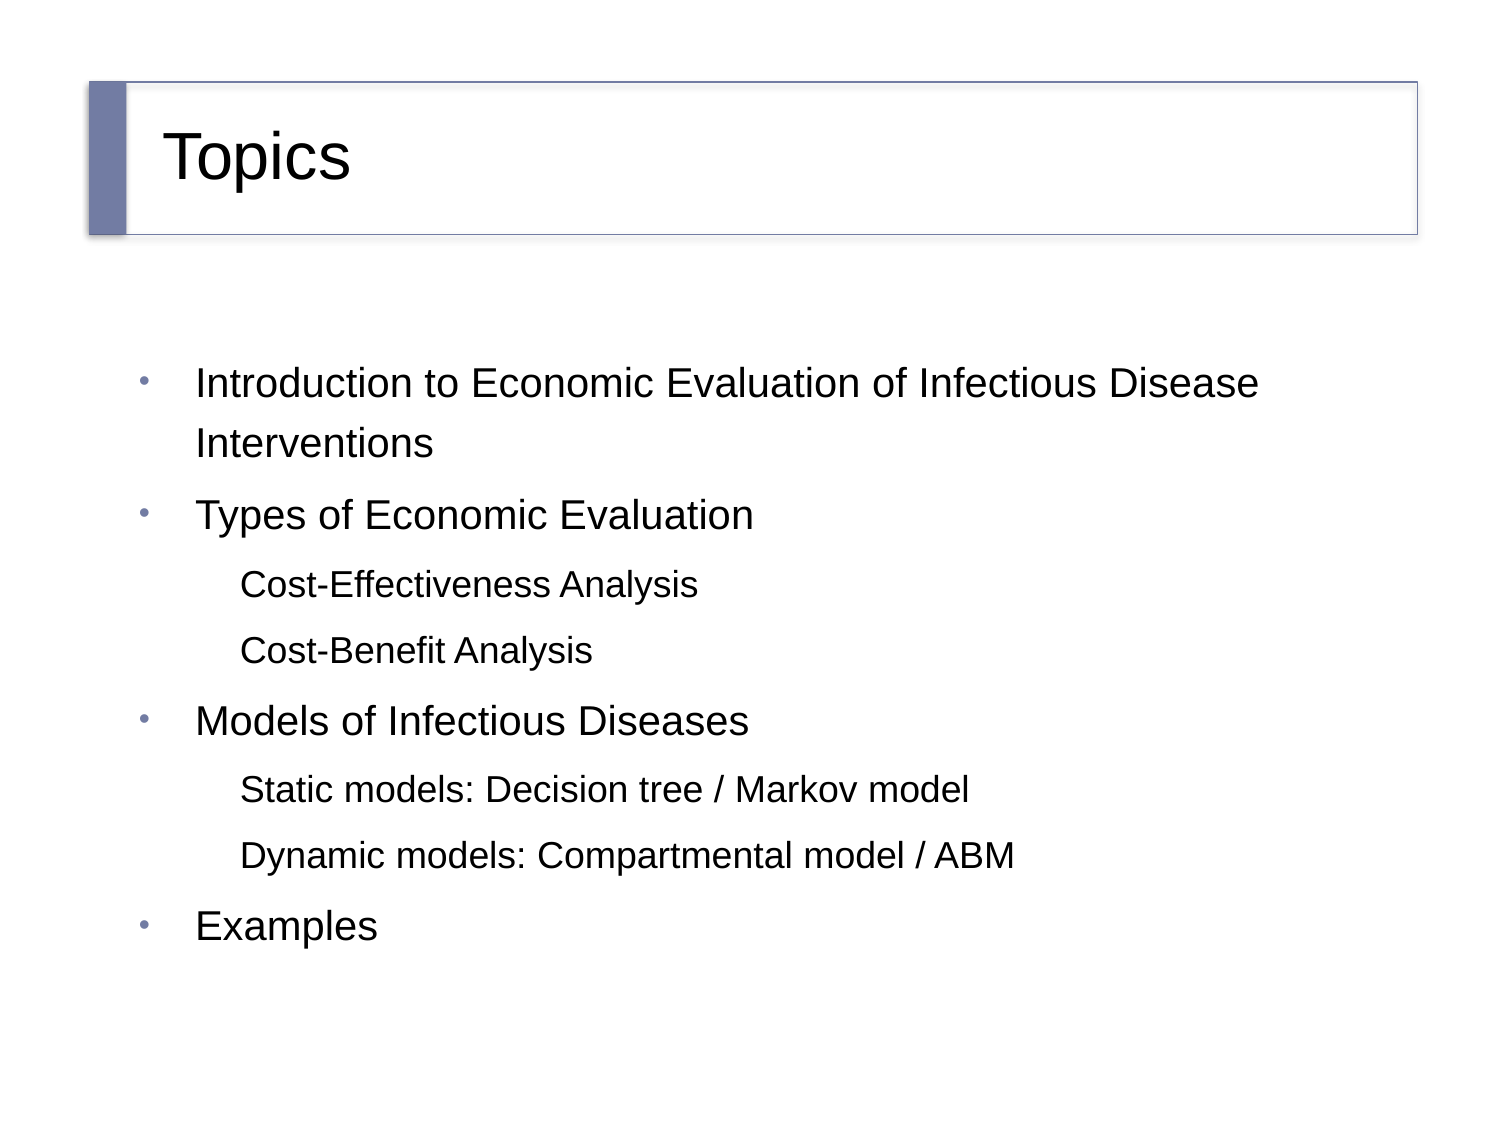

# Topics
Introduction to Economic Evaluation of Infectious Disease Interventions
Types of Economic Evaluation
    Cost-Effectiveness Analysis
    Cost-Benefit Analysis
Models of Infectious Diseases
    Static models: Decision tree / Markov model
    Dynamic models: Compartmental model / ABM
Examples